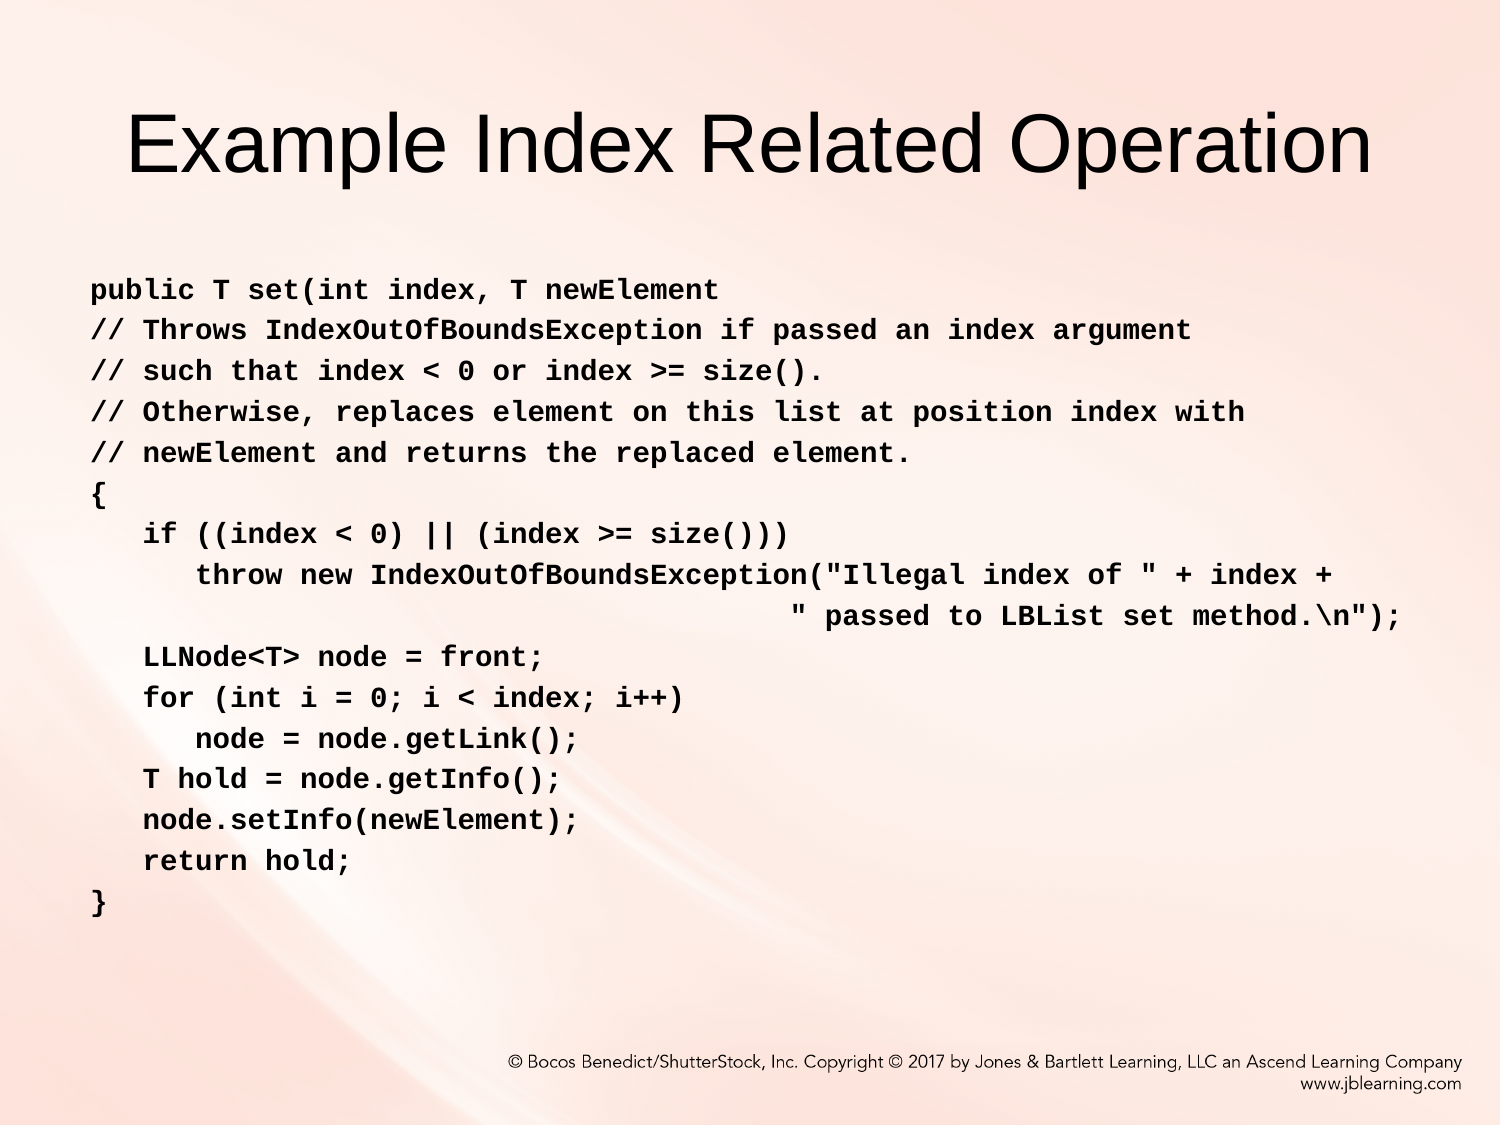

# Example Index Related Operation
public T set(int index, T newElement
// Throws IndexOutOfBoundsException if passed an index argument
// such that index < 0 or index >= size().
// Otherwise, replaces element on this list at position index with
// newElement and returns the replaced element.
{
   if ((index < 0) || (index >= size()))
      throw new IndexOutOfBoundsException("Illegal index of " + index +
                                        " passed to LBList set method.\n");
   LLNode<T> node = front;
   for (int i = 0; i < index; i++)
      node = node.getLink();
   T hold = node.getInfo();
   node.setInfo(newElement);
   return hold;
}